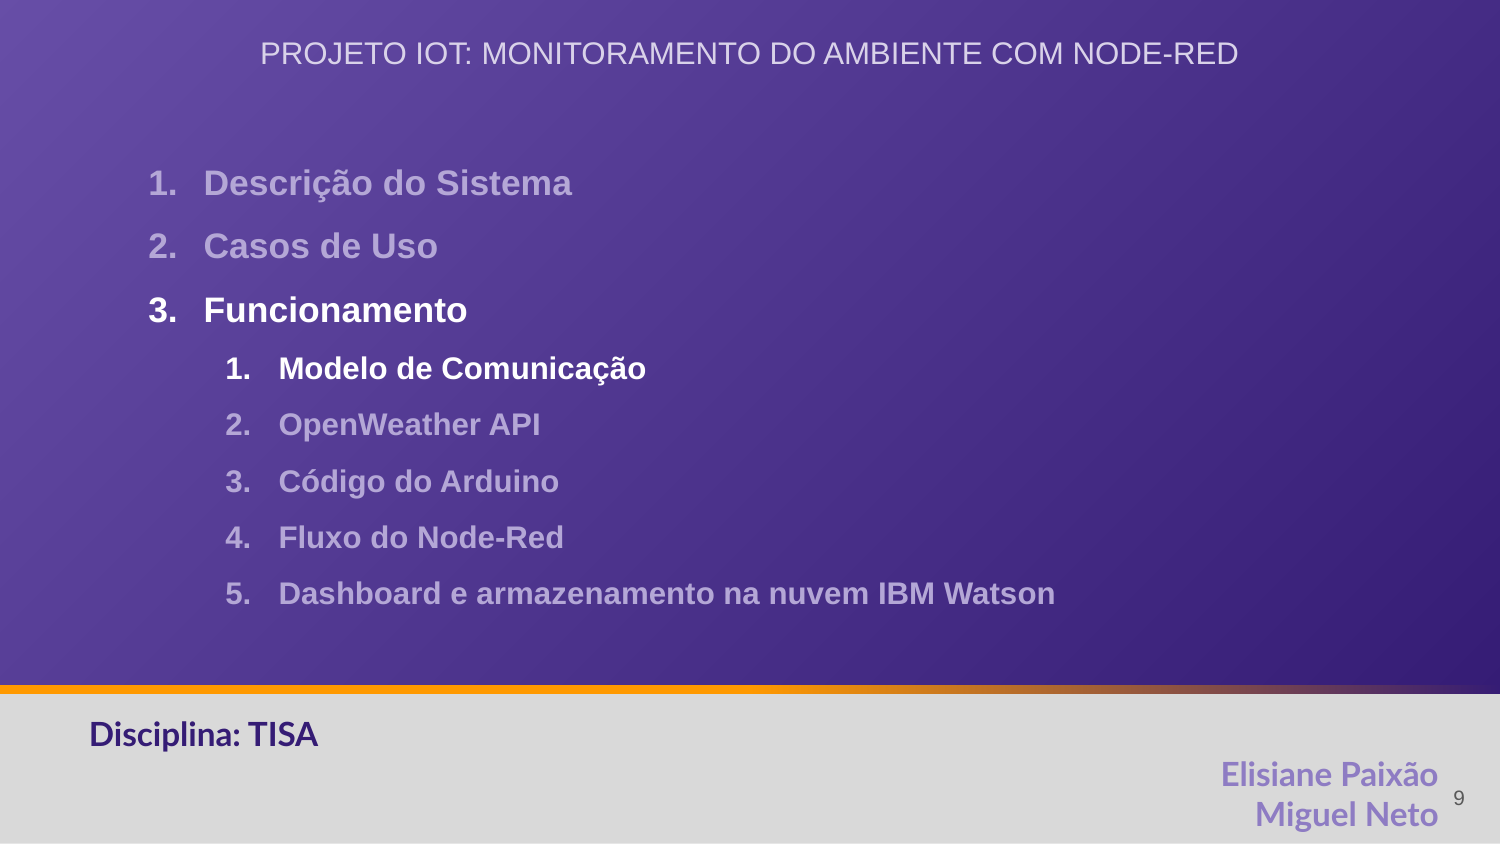

# PROJETO IOT: MONITORAMENTO DO AMBIENTE COM NODE-RED
Descrição do Sistema
Casos de Uso
Funcionamento
Modelo de Comunicação
OpenWeather API
Código do Arduino
Fluxo do Node-Red
Dashboard e armazenamento na nuvem IBM Watson

Disciplina: TISA												Elisiane Paixão
Miguel Neto

9